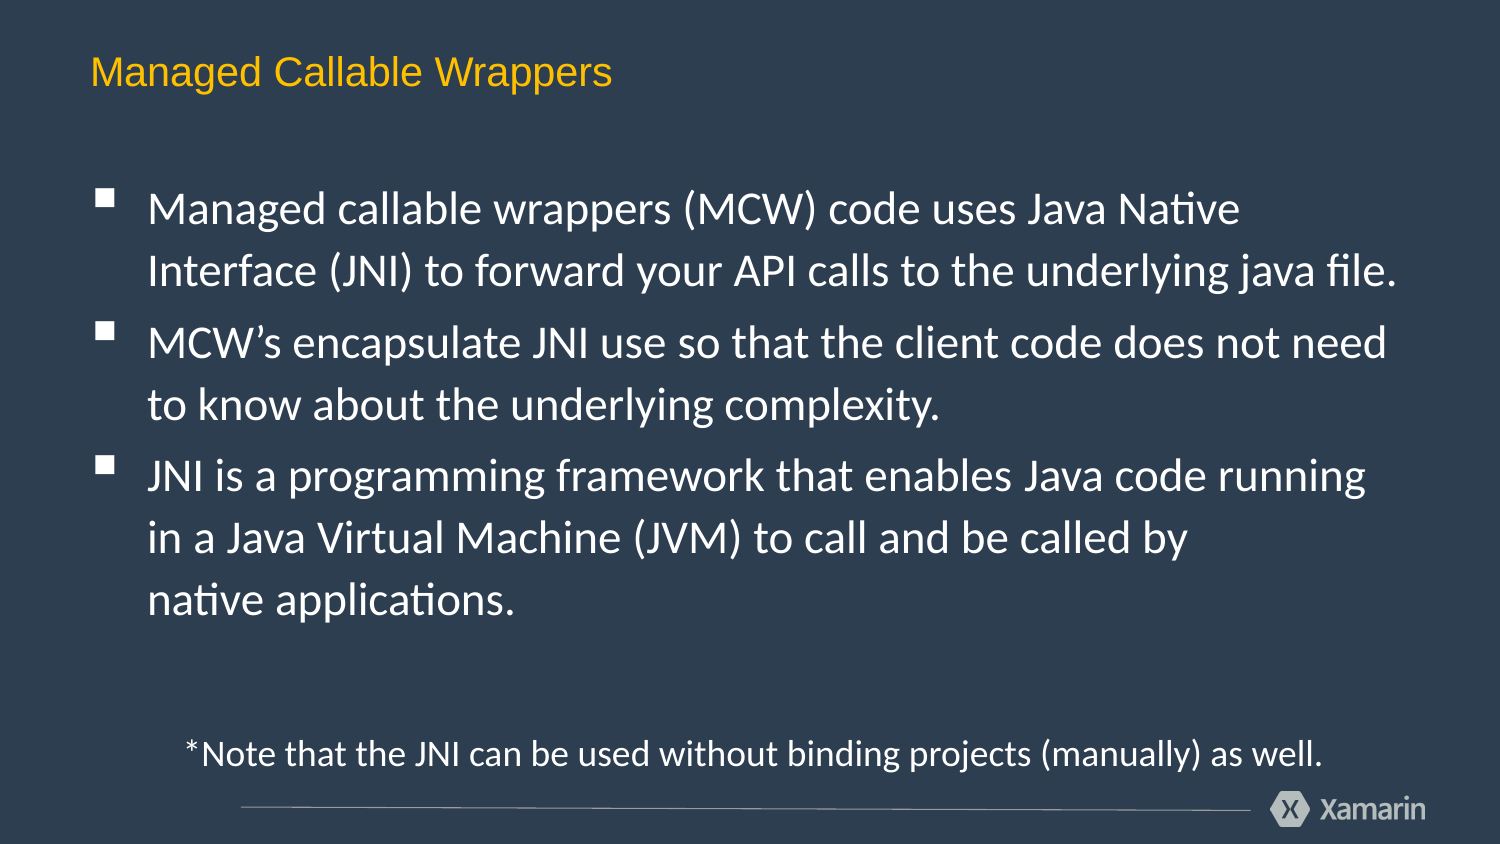

# Managed Callable Wrappers
Managed callable wrappers (MCW) code uses Java Native Interface (JNI) to forward your API calls to the underlying java file.
MCW’s encapsulate JNI use so that the client code does not need to know about the underlying complexity.
JNI is a programming framework that enables Java code running in a Java Virtual Machine (JVM) to call and be called by native applications.

*Note that the JNI can be used without binding projects (manually) as well.